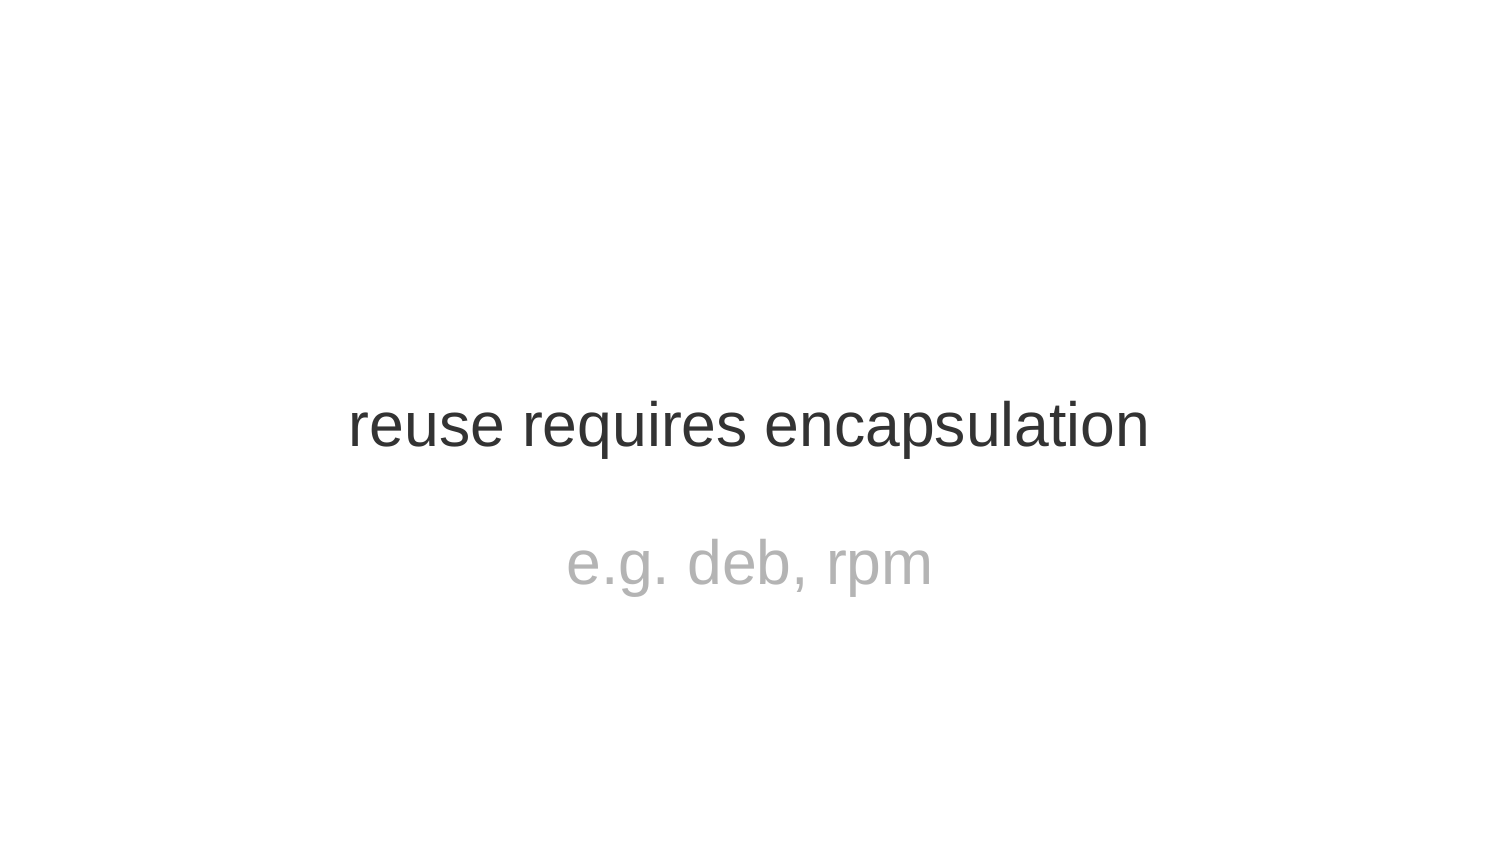

# reuse requires encapsulation
e.g. deb, rpm